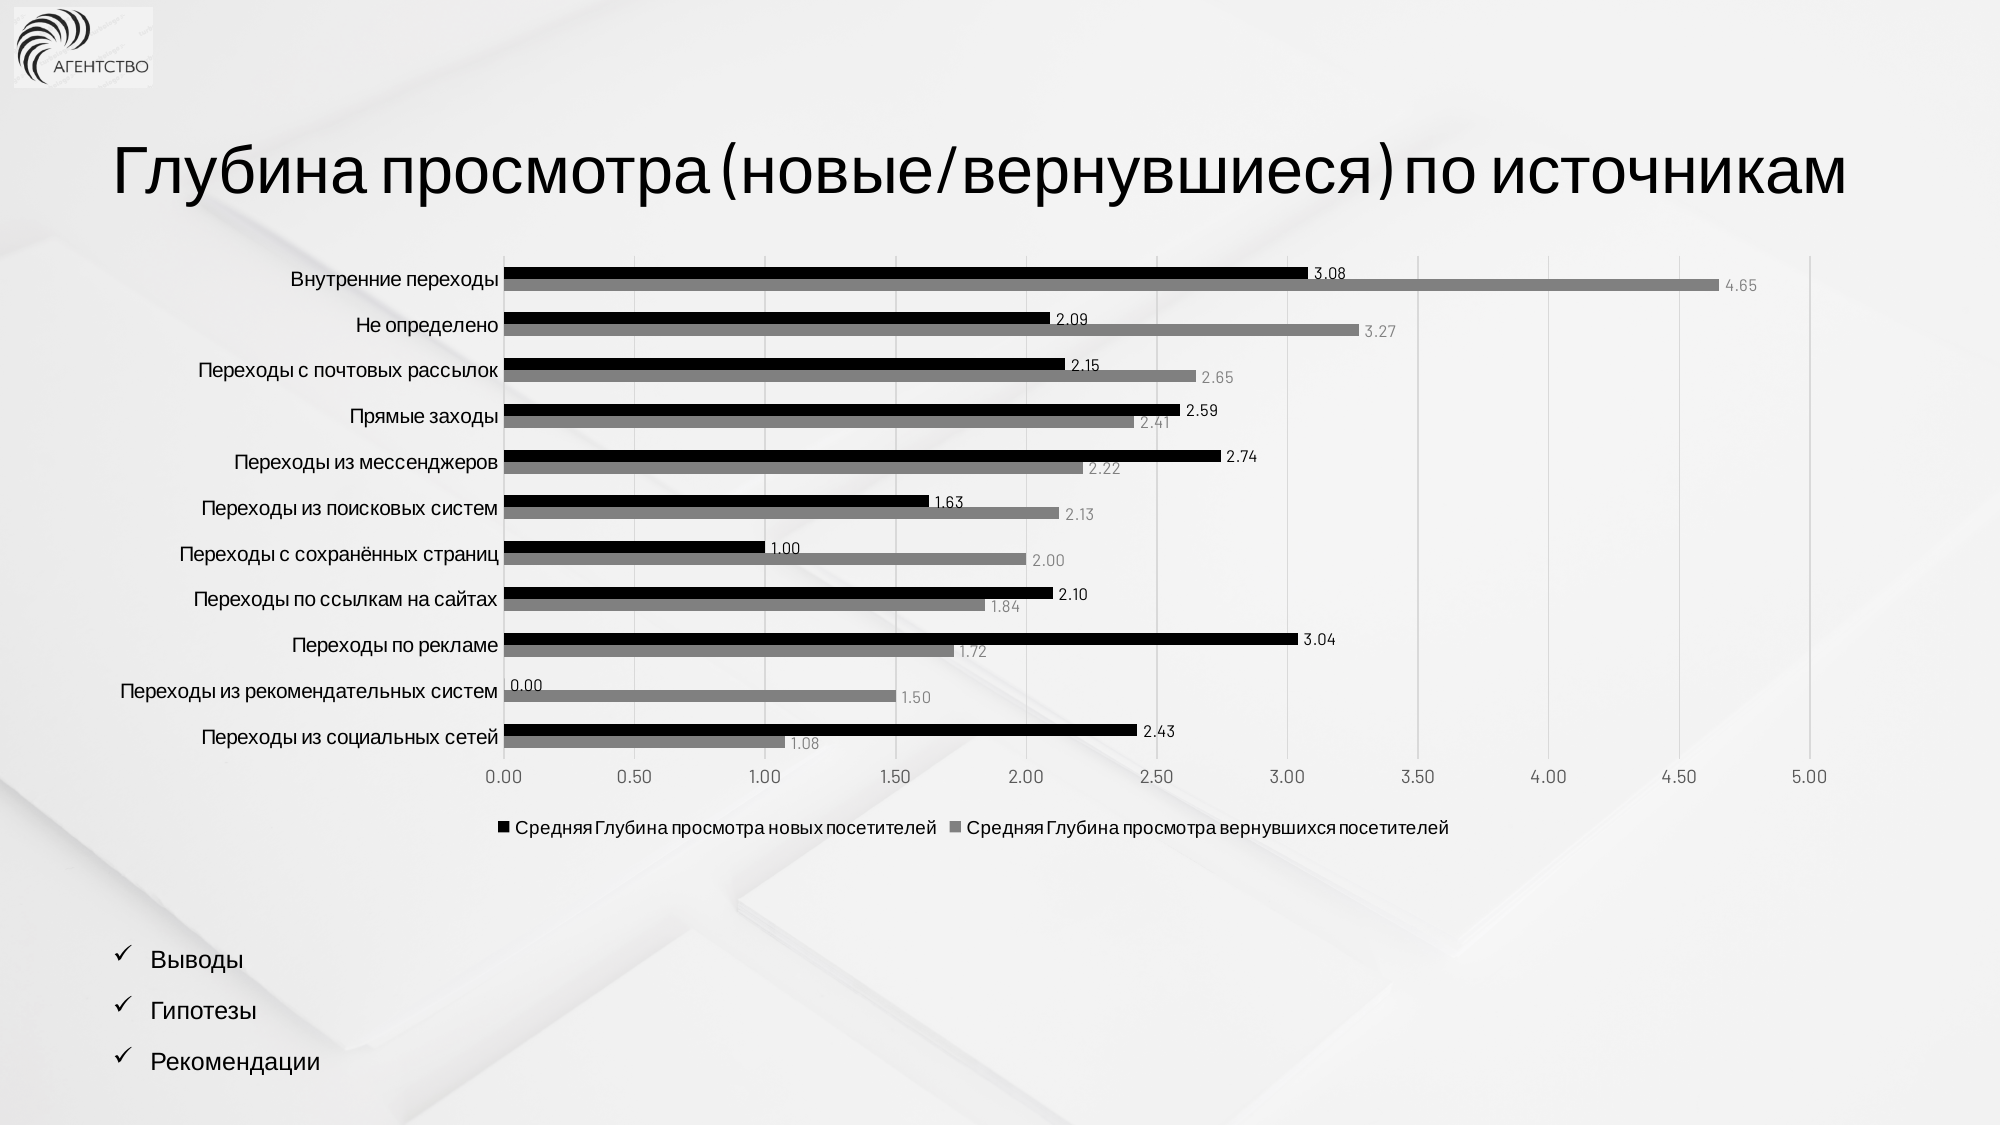

Глубина просмотра (новые/вернувшиеся) по источникам

### Chart

| Category | Средняя Глубина просмотра вернувшихся посетителей | Средняя Глубина просмотра новых посетителей |
|---|---|---|
| Переходы из социальных сетей | 1.0751515151515152 | 2.4254432523997744 |
| Переходы из рекомендательных систем | 1.5 | 0.0 |
| Переходы по рекламе | 1.7211404172599476 | 3.038667456244439 |
| Переходы по ссылкам на сайтах | 1.841909753229294 | 2.1005208791246748 |
| Переходы с сохранённых страниц | 2.0 | 1.0 |
| Переходы из поисковых систем | 2.1267429276150205 | 1.626944196371134 |
| Переходы из мессенджеров | 2.215909090909091 | 2.7435897435897436 |
| Прямые заходы | 2.413793103448276 | 2.589143161255987 |
| Переходы с почтовых рассылок | 2.6488970588235294 | 2.149019607843137 |
| Не определено | 3.272727272727273 | 2.090909090909091 |
| Внутренние переходы | 4.653374233128834 | 3.0793650793650795 |
Выводы
Гипотезы
Рекомендации